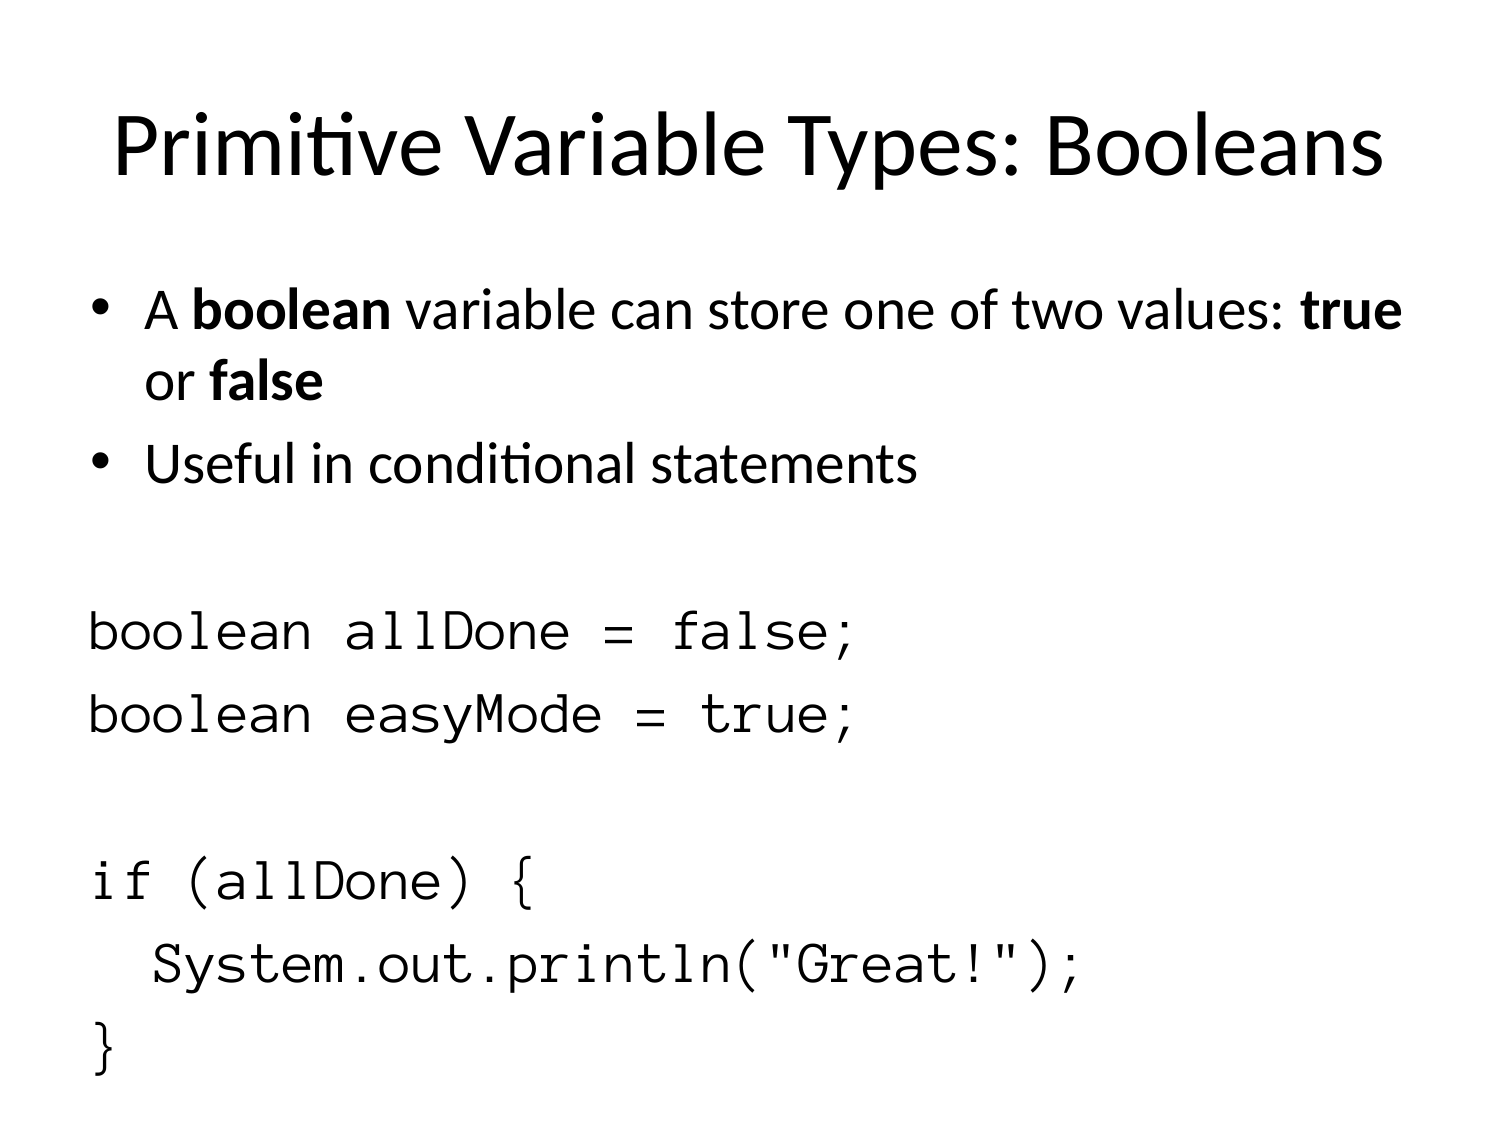

# Primitive Variable Types: Booleans
A boolean variable can store one of two values: true or false
Useful in conditional statements

boolean allDone = false;
boolean easyMode = true;

if (allDone) {
  System.out.println("Great!");
}